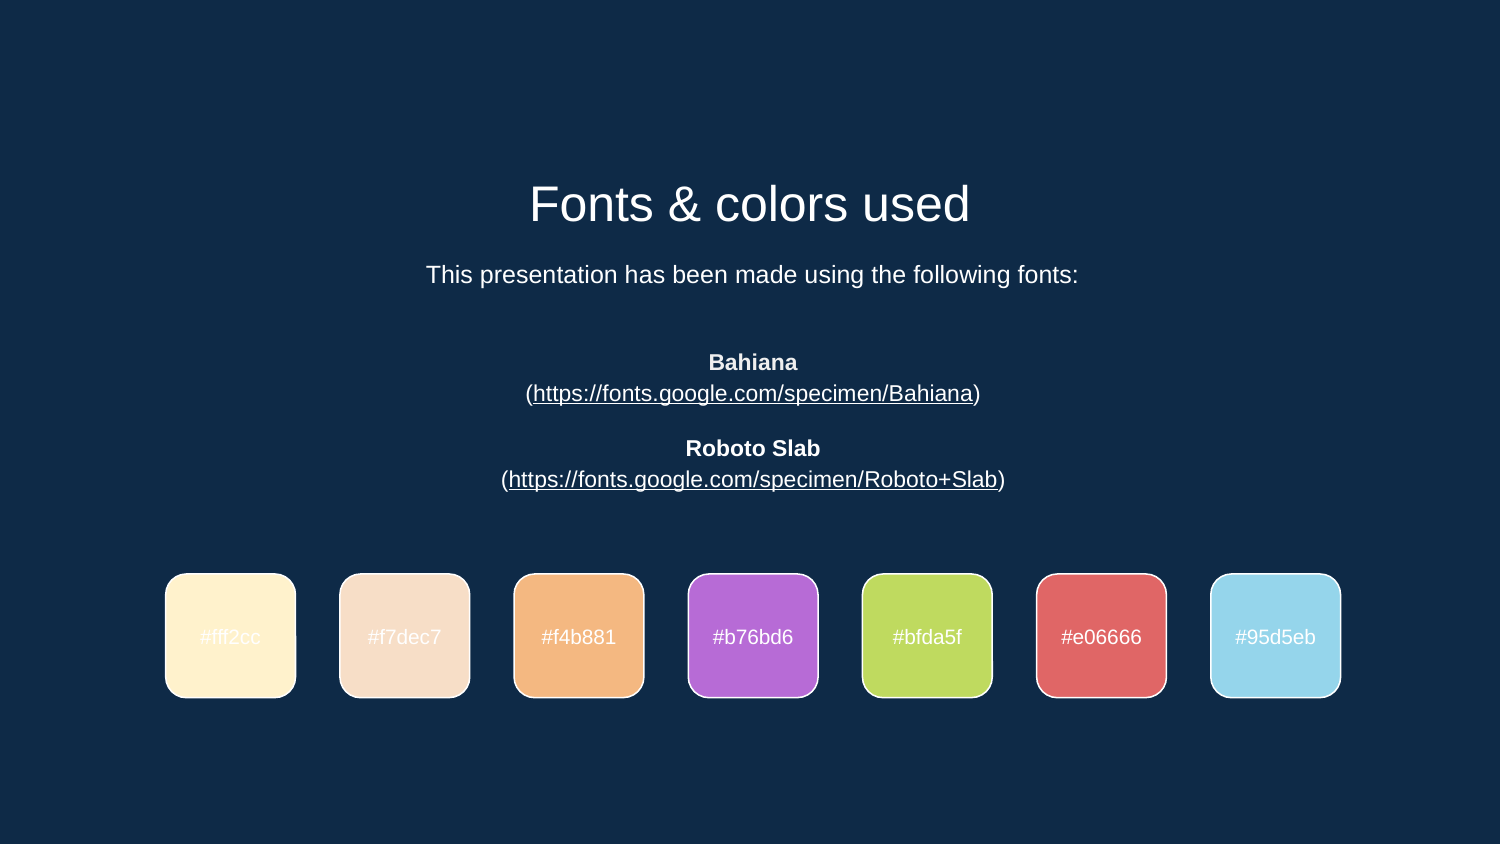

Fonts & colors used
This presentation has been made using the following fonts:

Bahiana
(https://fonts.google.com/specimen/Bahiana)

Roboto Slab
(https://fonts.google.com/specimen/Roboto+Slab)

#fff2cc
#f7dec7
#f4b881
#b76bd6
#bfda5f
#e06666
#95d5eb